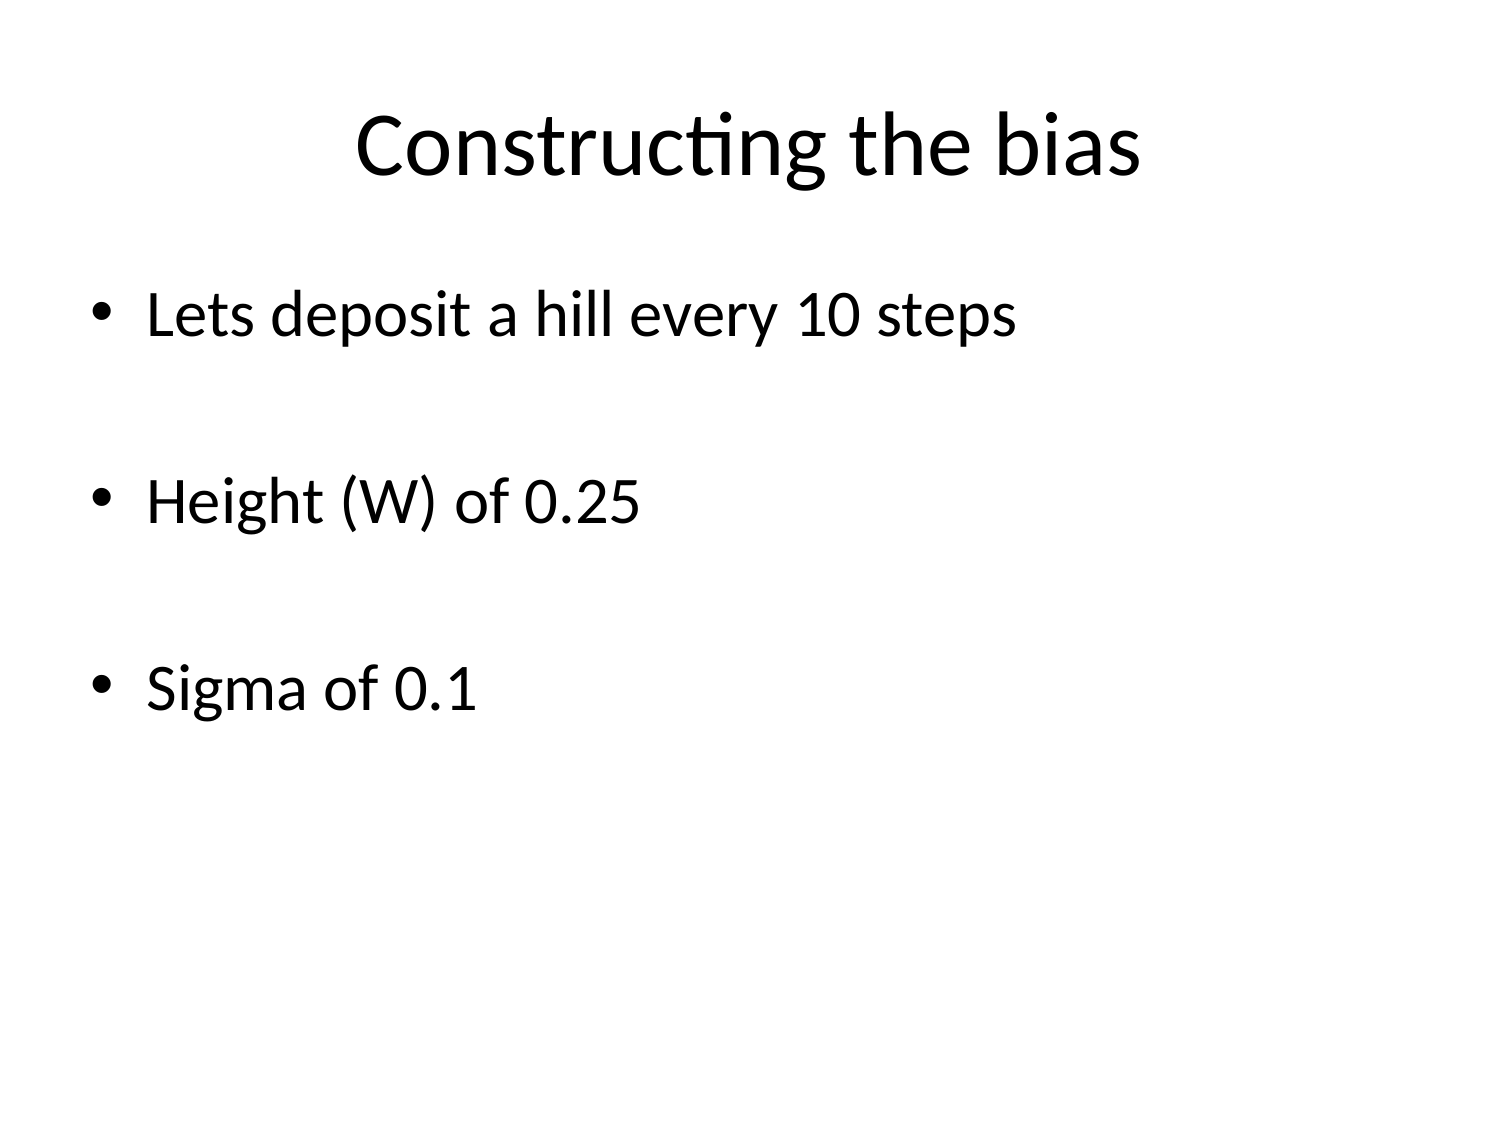

# Constructing the bias
Lets deposit a hill every 10 steps

Height (W) of 0.25

Sigma of 0.1